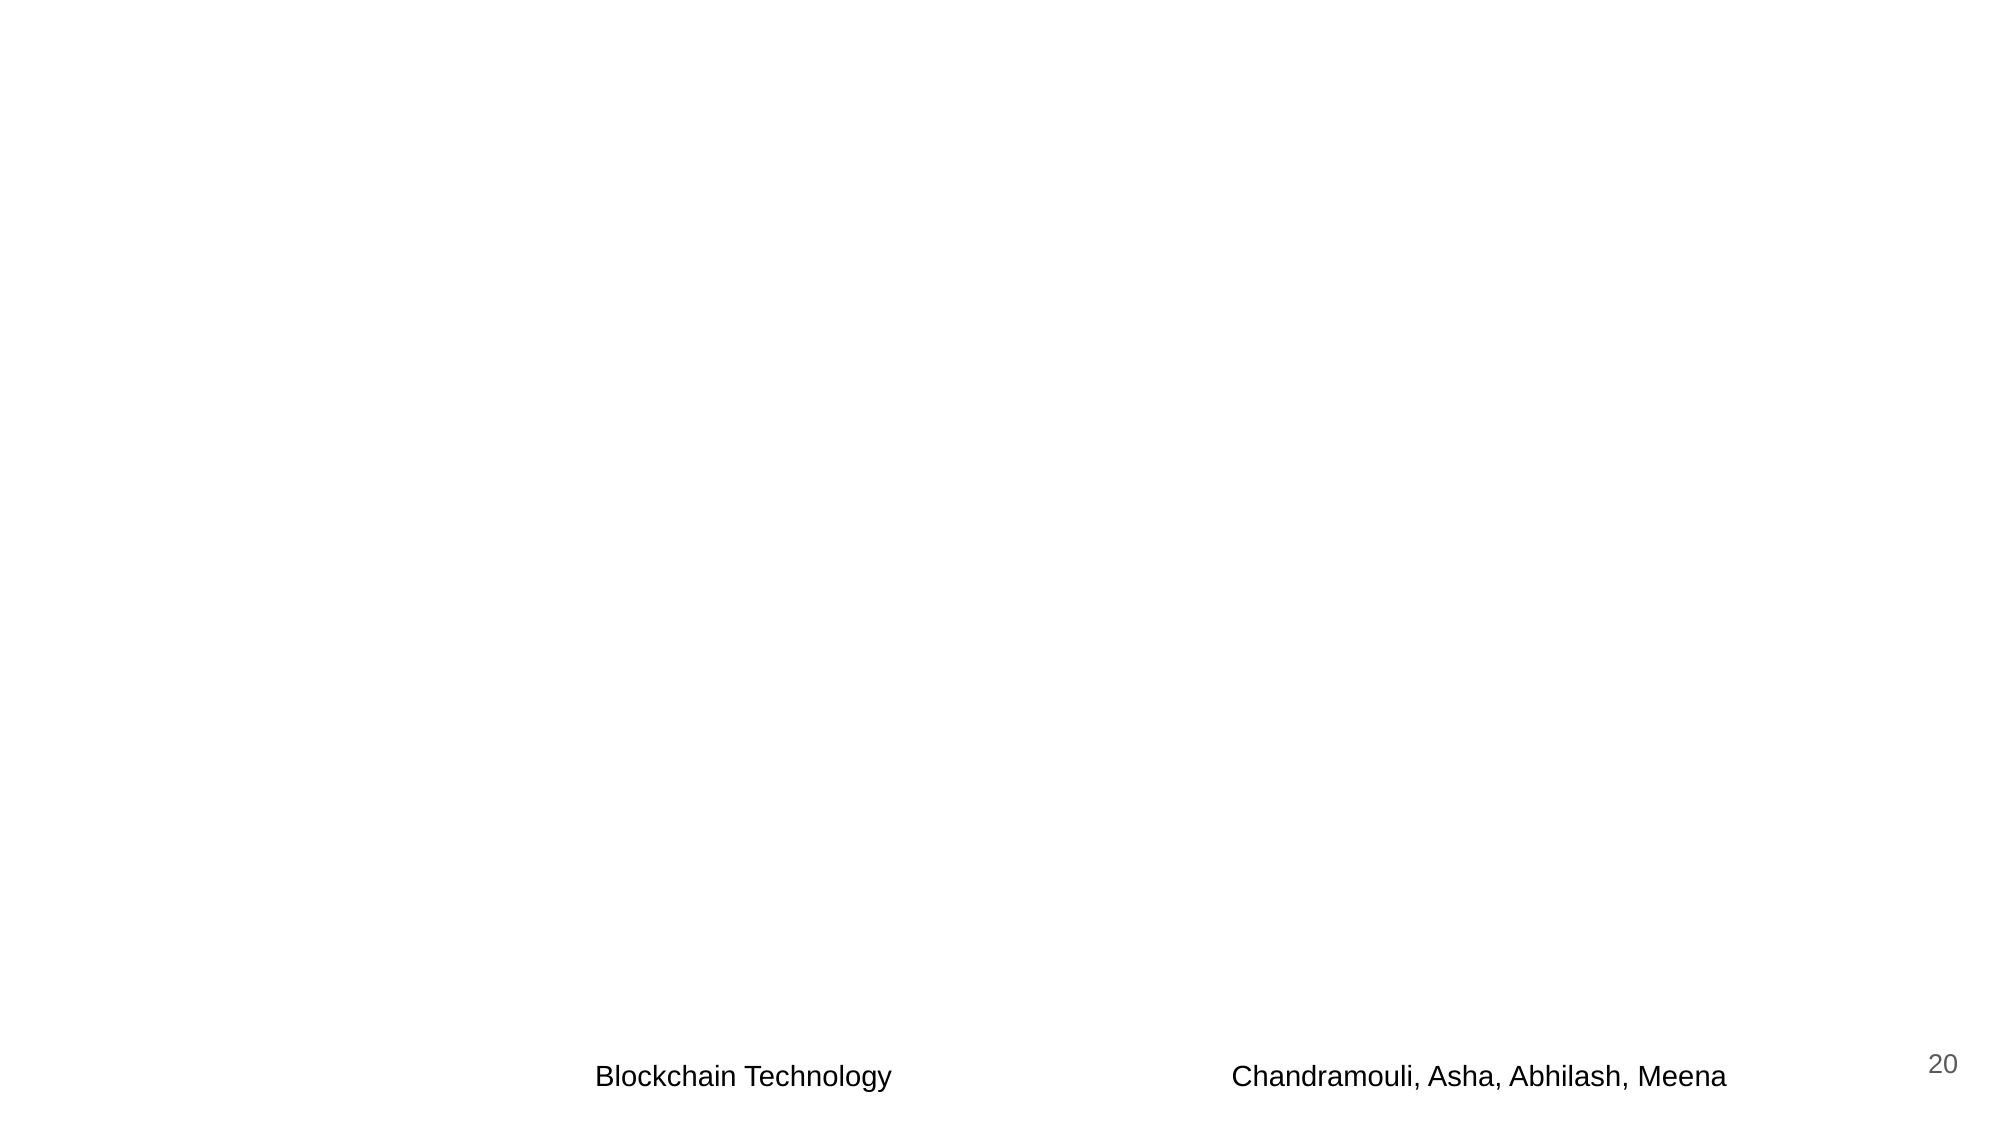

Common Characteristics of Bitcoin Scripts
20
Blockchain Technology
Chandramouli, Asha, Abhilash, Meena